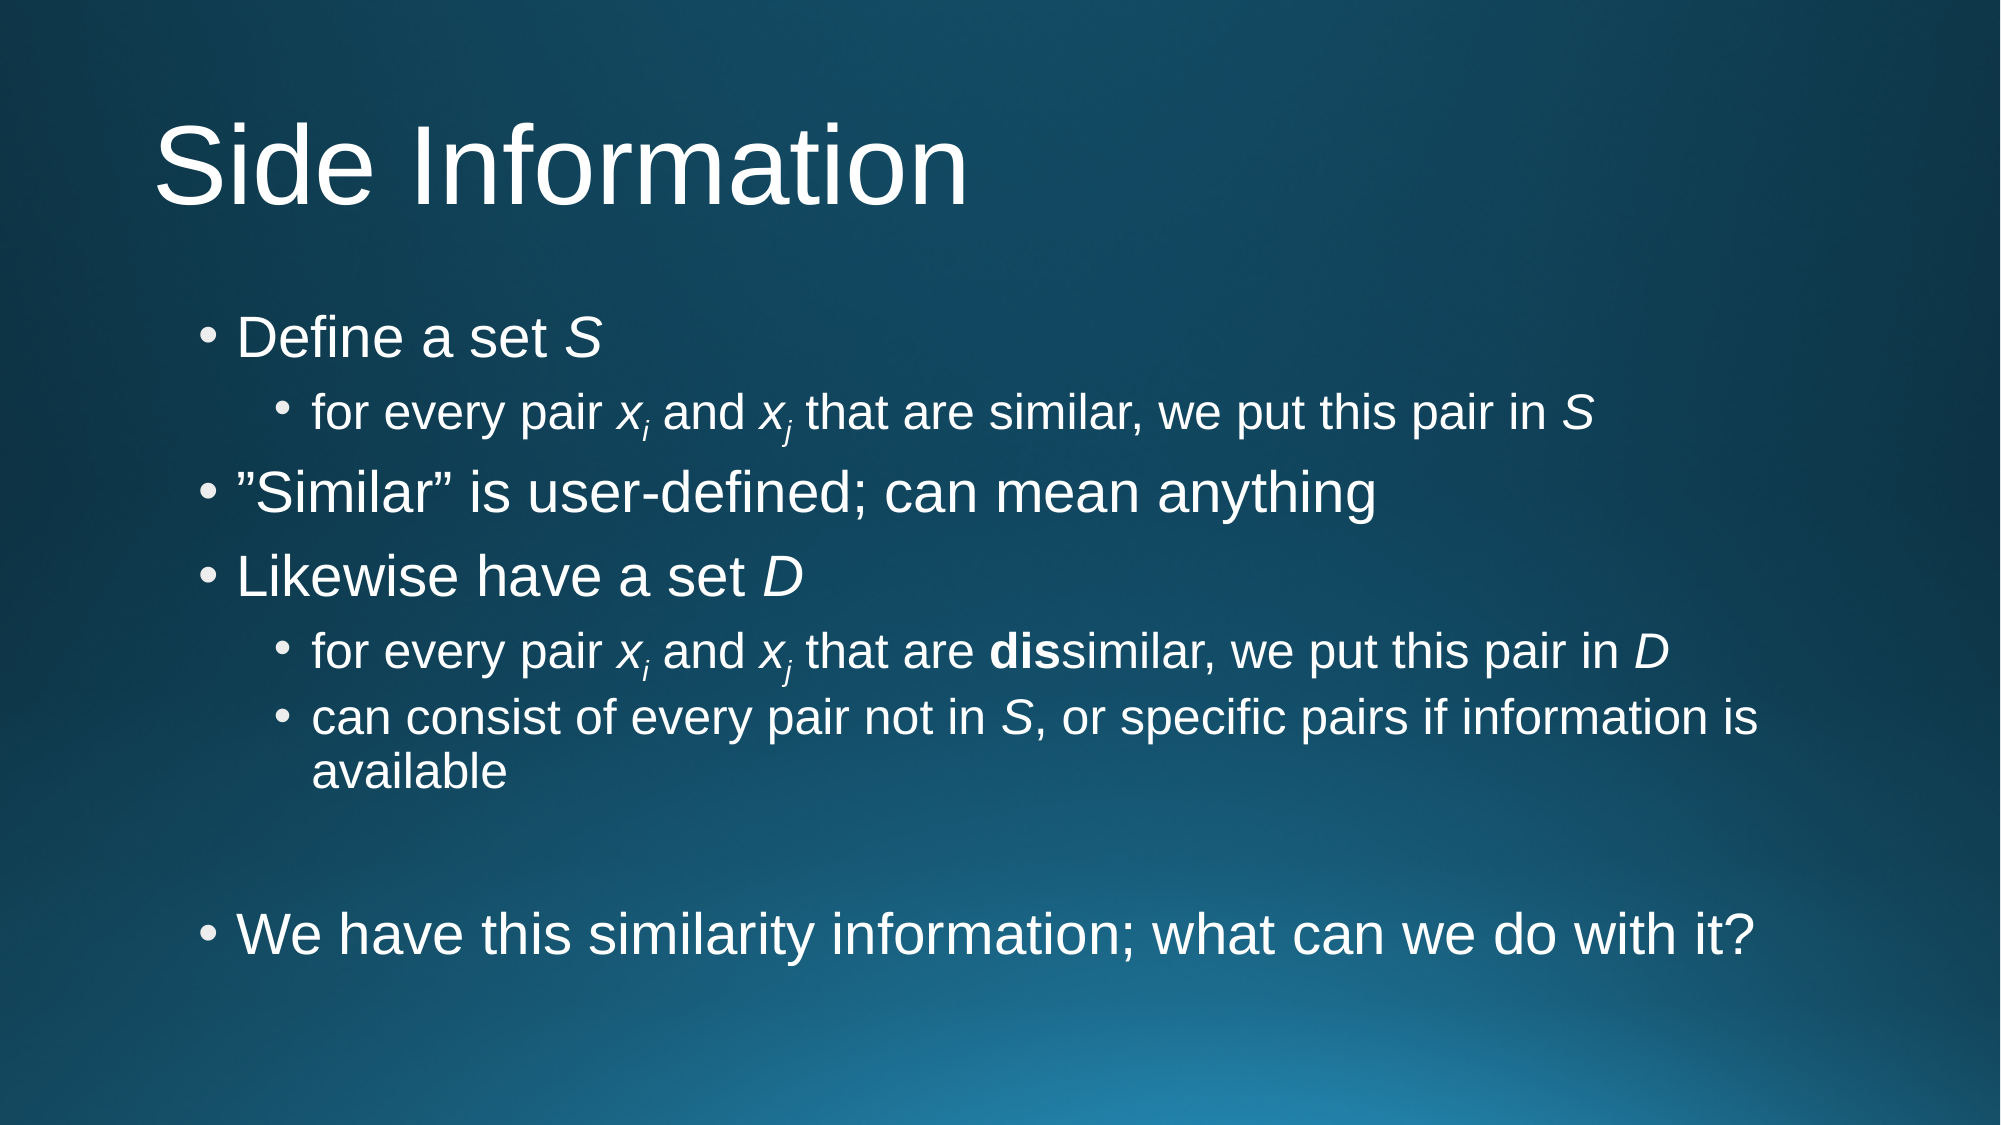

# Side Information
Define a set S
for every pair xi and xj that are similar, we put this pair in S
”Similar” is user-defined; can mean anything
Likewise have a set D
for every pair xi and xj that are dissimilar, we put this pair in D
can consist of every pair not in S, or specific pairs if information is available

We have this similarity information; what can we do with it?